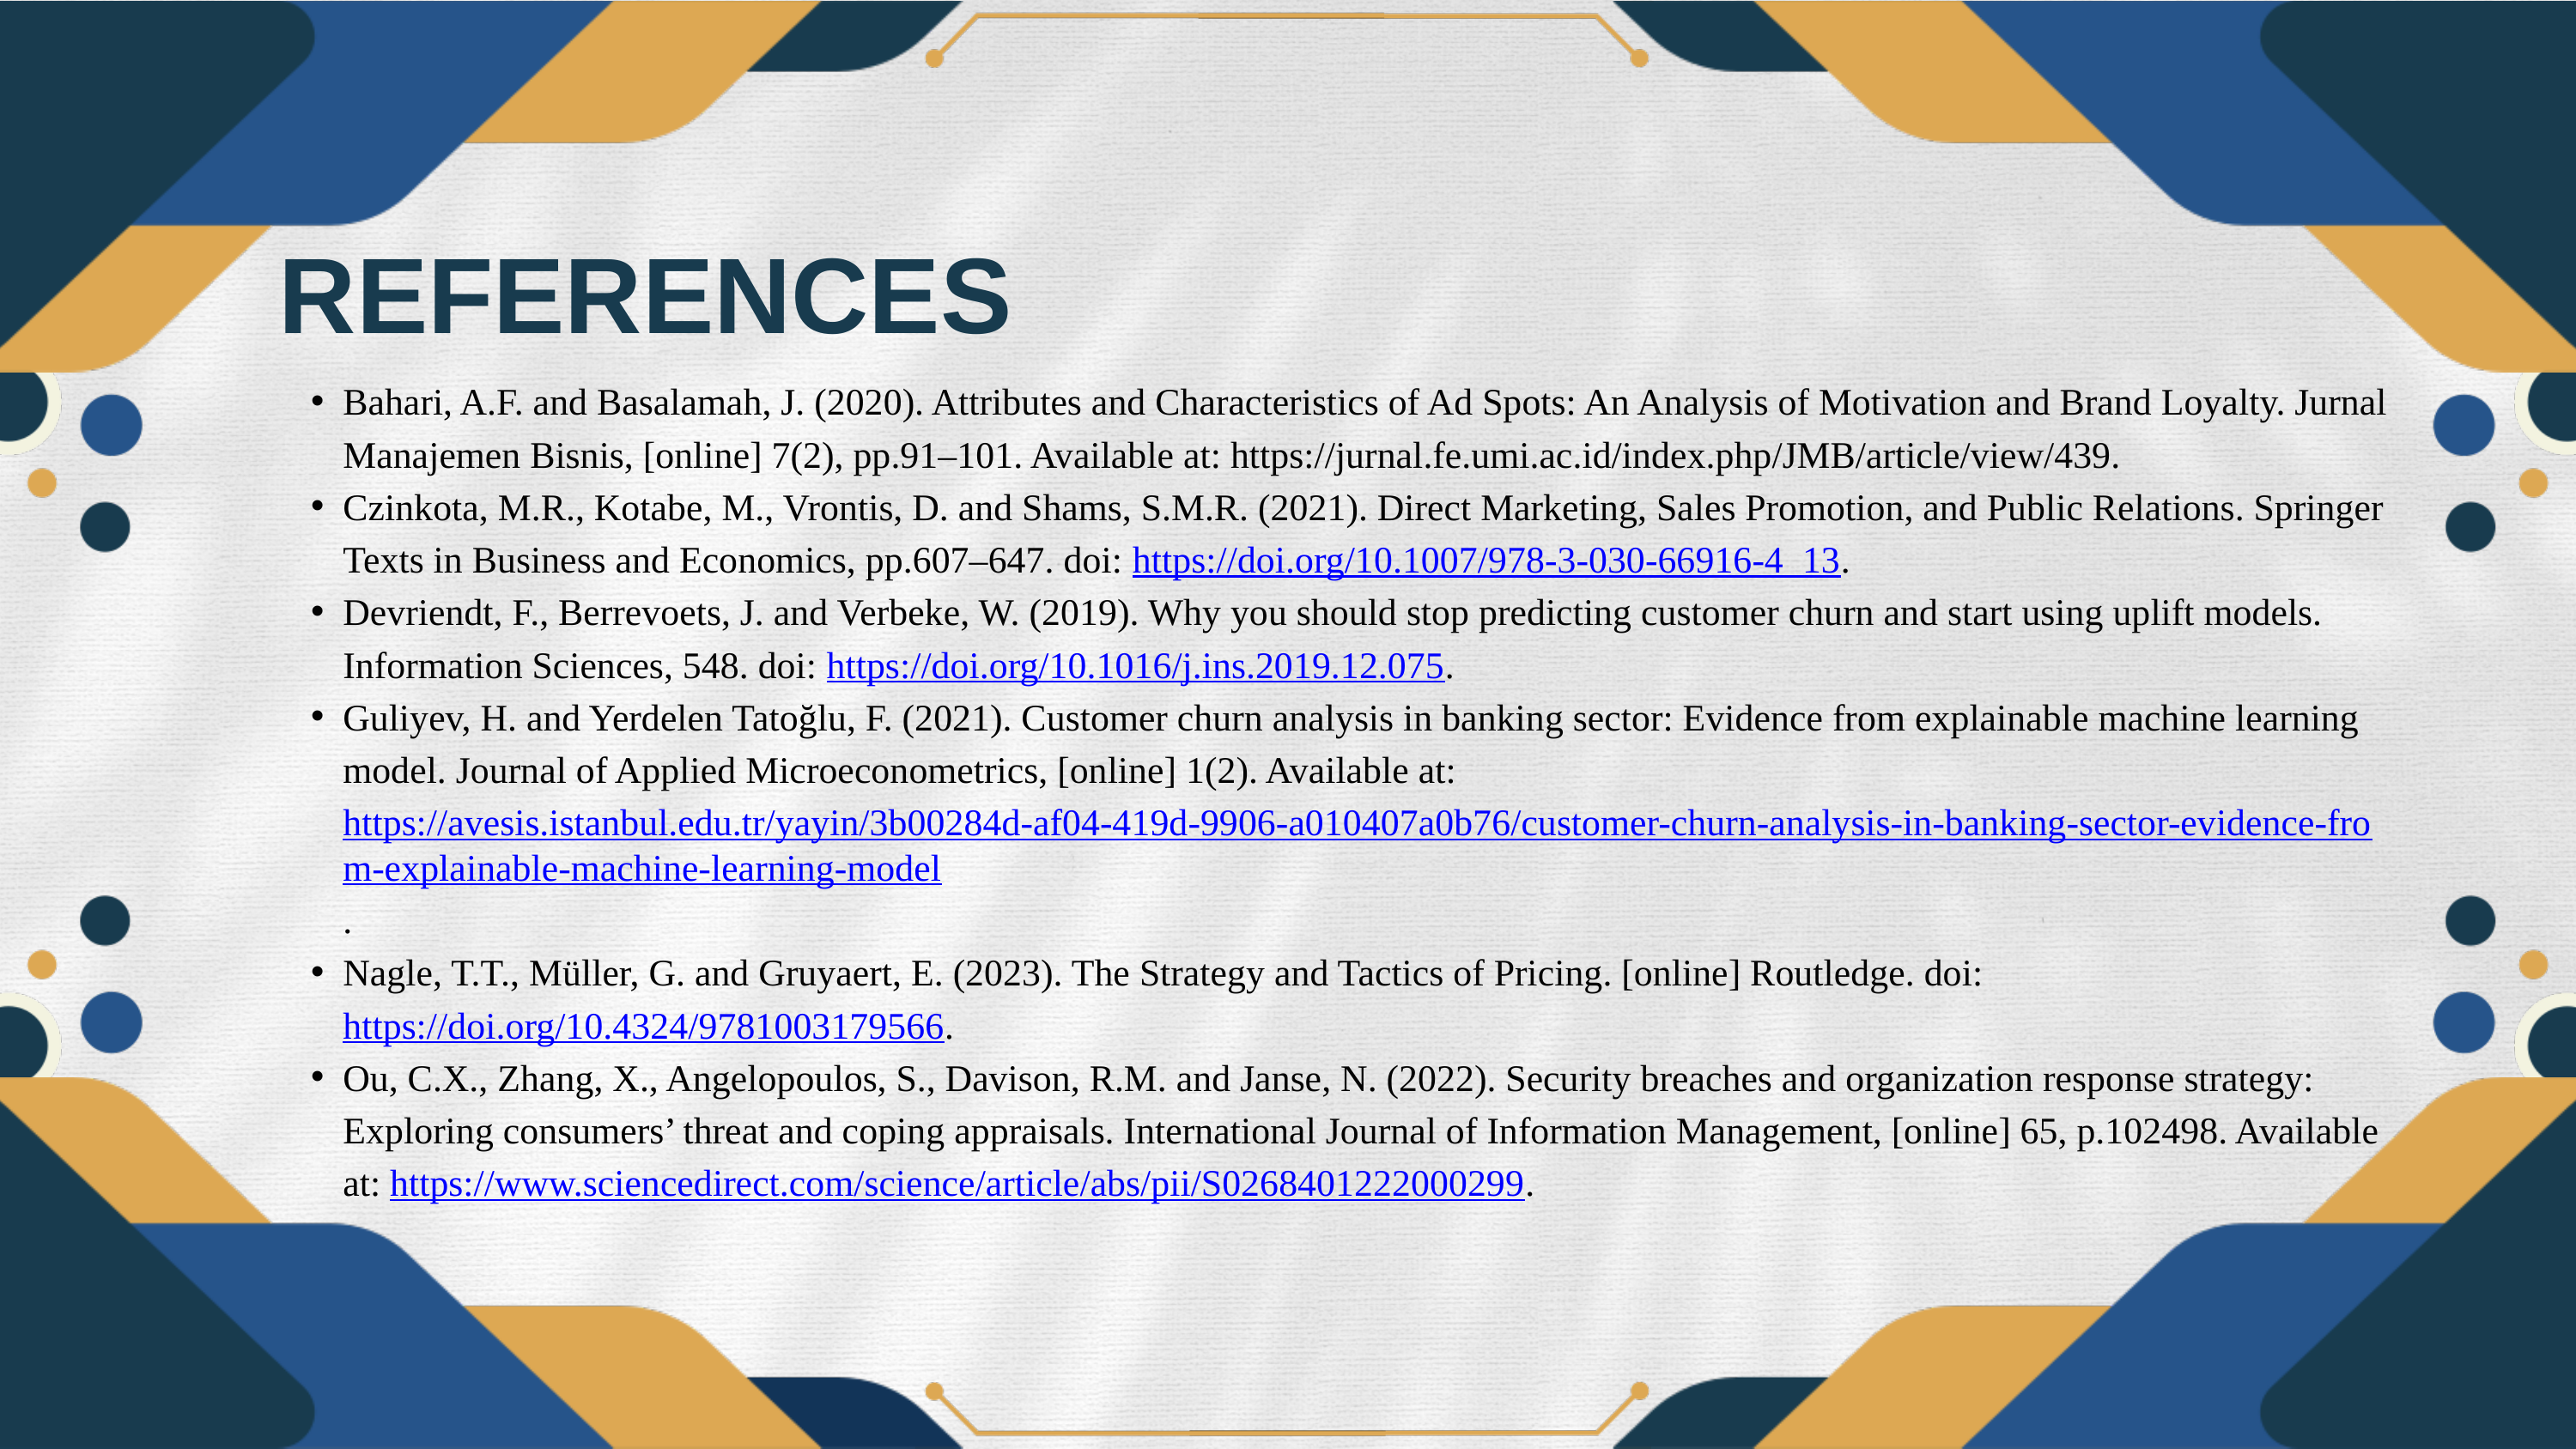

REFERENCES
Bahari, A.F. and Basalamah, J. (2020). Attributes and Characteristics of Ad Spots: An Analysis of Motivation and Brand Loyalty. Jurnal Manajemen Bisnis, [online] 7(2), pp.91–101. Available at: https://jurnal.fe.umi.ac.id/index.php/JMB/article/view/439.
Czinkota, M.R., Kotabe, M., Vrontis, D. and Shams, S.M.R. (2021). Direct Marketing, Sales Promotion, and Public Relations. Springer Texts in Business and Economics, pp.607–647. doi: https://doi.org/10.1007/978-3-030-66916-4_13.
Devriendt, F., Berrevoets, J. and Verbeke, W. (2019). Why you should stop predicting customer churn and start using uplift models. Information Sciences, 548. doi: https://doi.org/10.1016/j.ins.2019.12.075.
Guliyev, H. and Yerdelen Tatoğlu, F. (2021). Customer churn analysis in banking sector: Evidence from explainable machine learning model. Journal of Applied Microeconometrics, [online] 1(2). Available at: https://avesis.istanbul.edu.tr/yayin/3b00284d-af04-419d-9906-a010407a0b76/customer-churn-analysis-in-banking-sector-evidence-from-explainable-machine-learning-model.
Nagle, T.T., Müller, G. and Gruyaert, E. (2023). The Strategy and Tactics of Pricing. [online] Routledge. doi: https://doi.org/10.4324/9781003179566.
Ou, C.X., Zhang, X., Angelopoulos, S., Davison, R.M. and Janse, N. (2022). Security breaches and organization response strategy: Exploring consumers’ threat and coping appraisals. International Journal of Information Management, [online] 65, p.102498. Available at: https://www.sciencedirect.com/science/article/abs/pii/S0268401222000299.